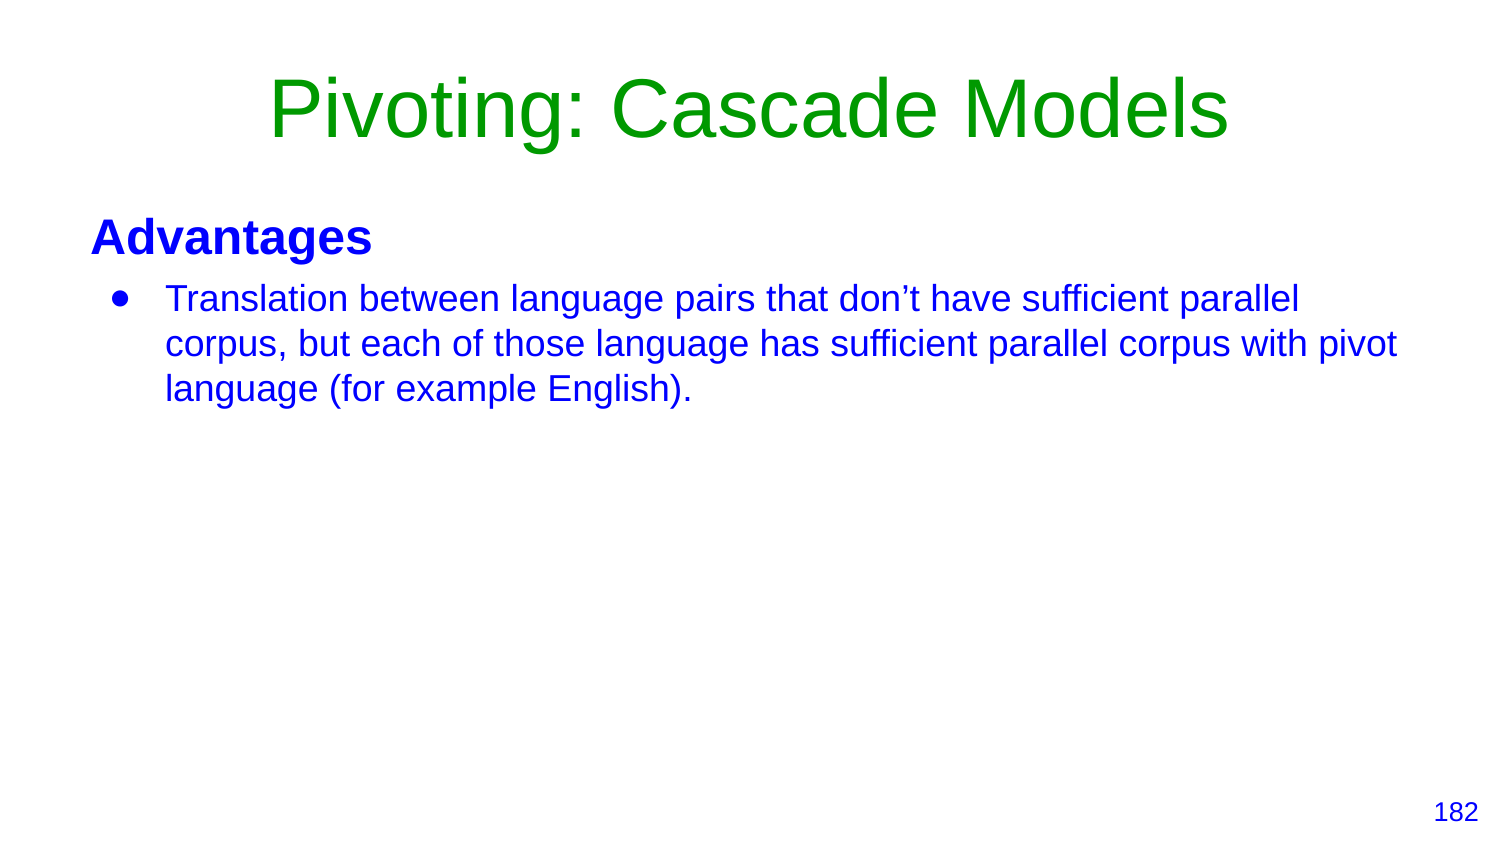

# Pivoting: Cascade Models
Advantages
Translation between language pairs that don’t have sufficient parallel corpus, but each of those language has sufficient parallel corpus with pivot language (for example English).
182